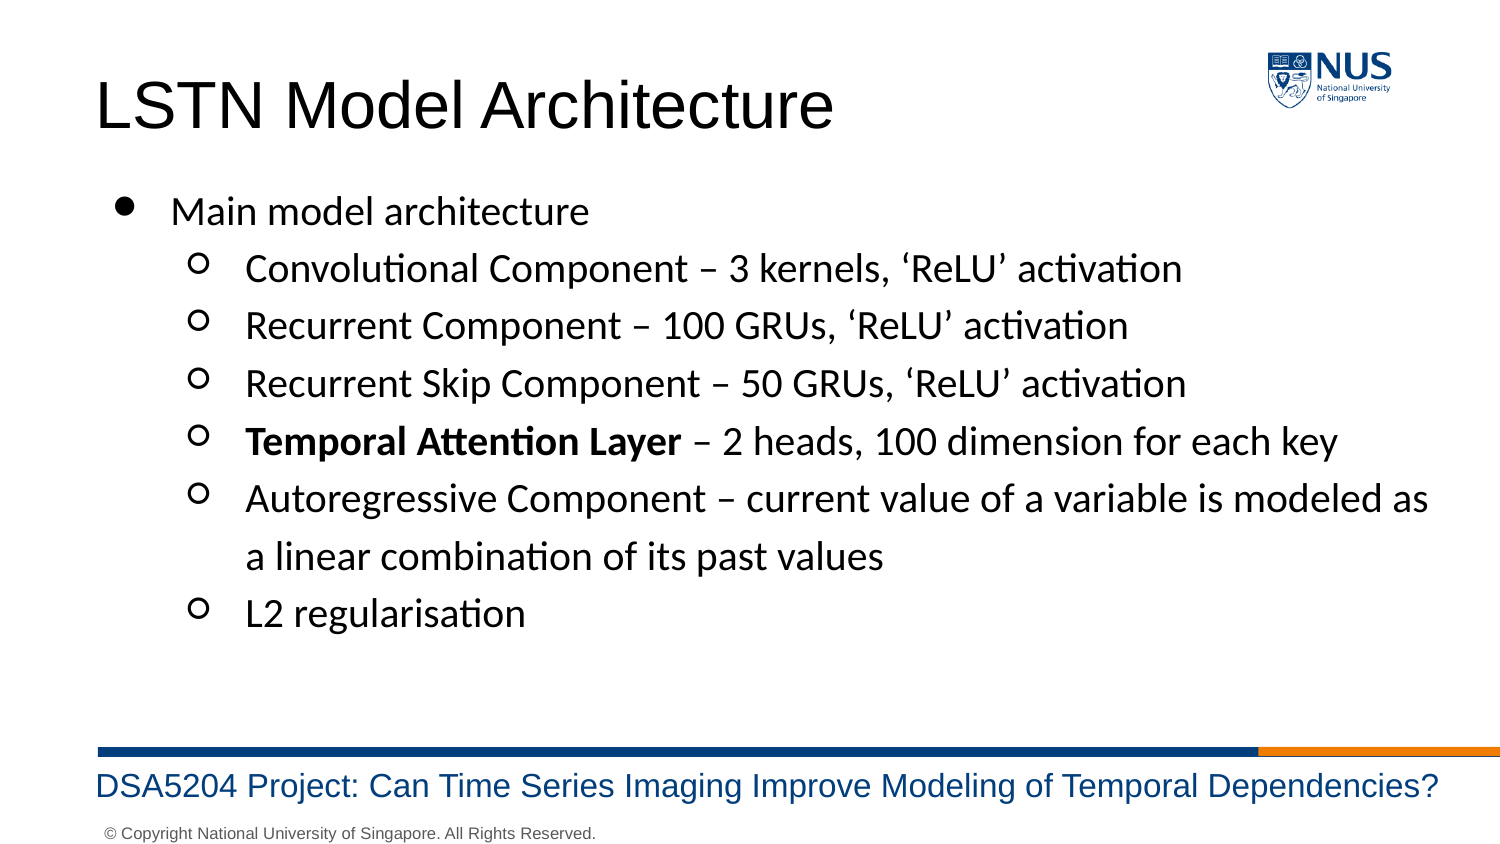

LSTN Model Architecture

Main model architecture
Convolutional Component – 3 kernels, ‘ReLU’ activation
Recurrent Component – 100 GRUs, ‘ReLU’ activation
Recurrent Skip Component – 50 GRUs, ‘ReLU’ activation
Temporal Attention Layer – 2 heads, 100 dimension for each key
Autoregressive Component – current value of a variable is modeled as a linear combination of its past values
L2 regularisation
DSA5204 Project: Can Time Series Imaging Improve Modeling of Temporal Dependencies?